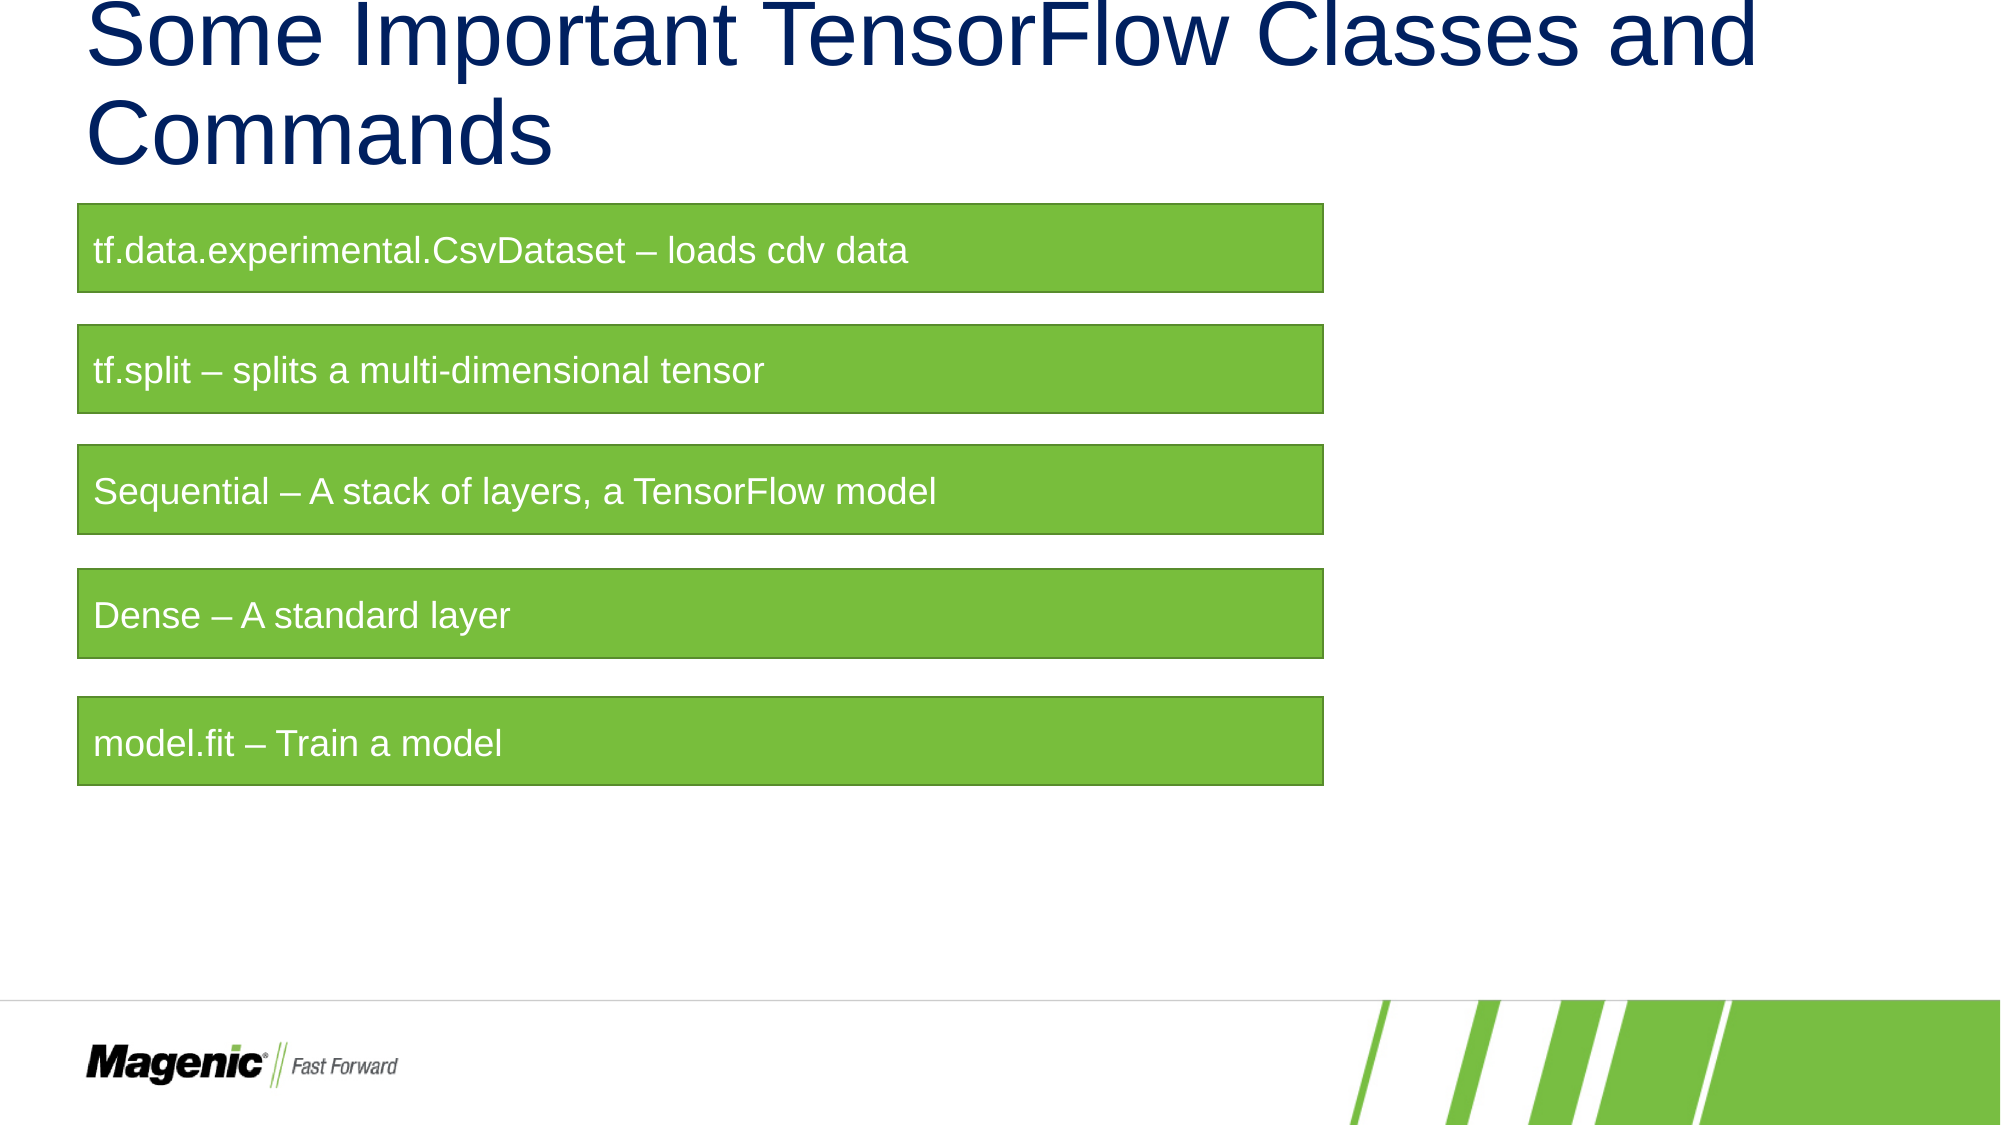

# Some Important TensorFlow Classes and Commands
tf.data.experimental.CsvDataset – loads cdv data
tf.split – splits a multi-dimensional tensor
Sequential – A stack of layers, a TensorFlow model
Dense – A standard layer
model.fit – Train a model